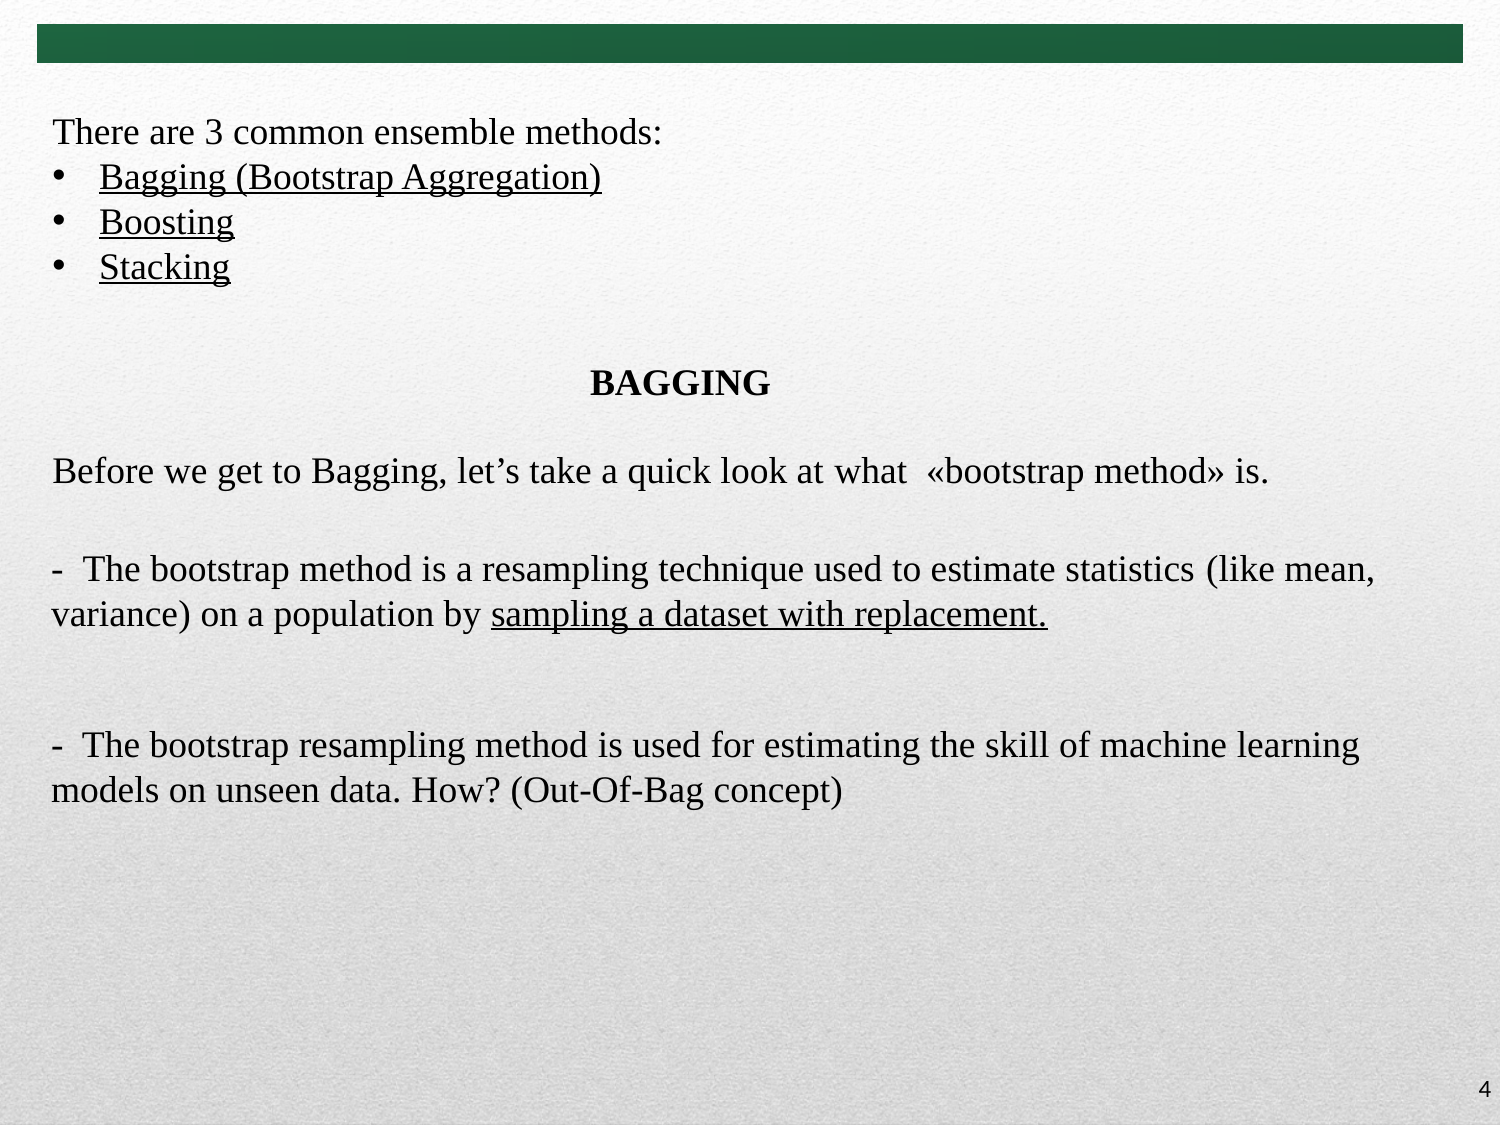

There are 3 common ensemble methods:
Bagging (Bootstrap Aggregation)
Boosting
Stacking
BAGGING
Before we get to Bagging, let’s take a quick look at what  «bootstrap method» is.
-  The bootstrap method is a resampling technique used to estimate statistics (like mean, variance) on a population by sampling a dataset with replacement.
-  The bootstrap resampling method is used for estimating the skill of machine learning models on unseen data. How? (Out-Of-Bag concept)
4